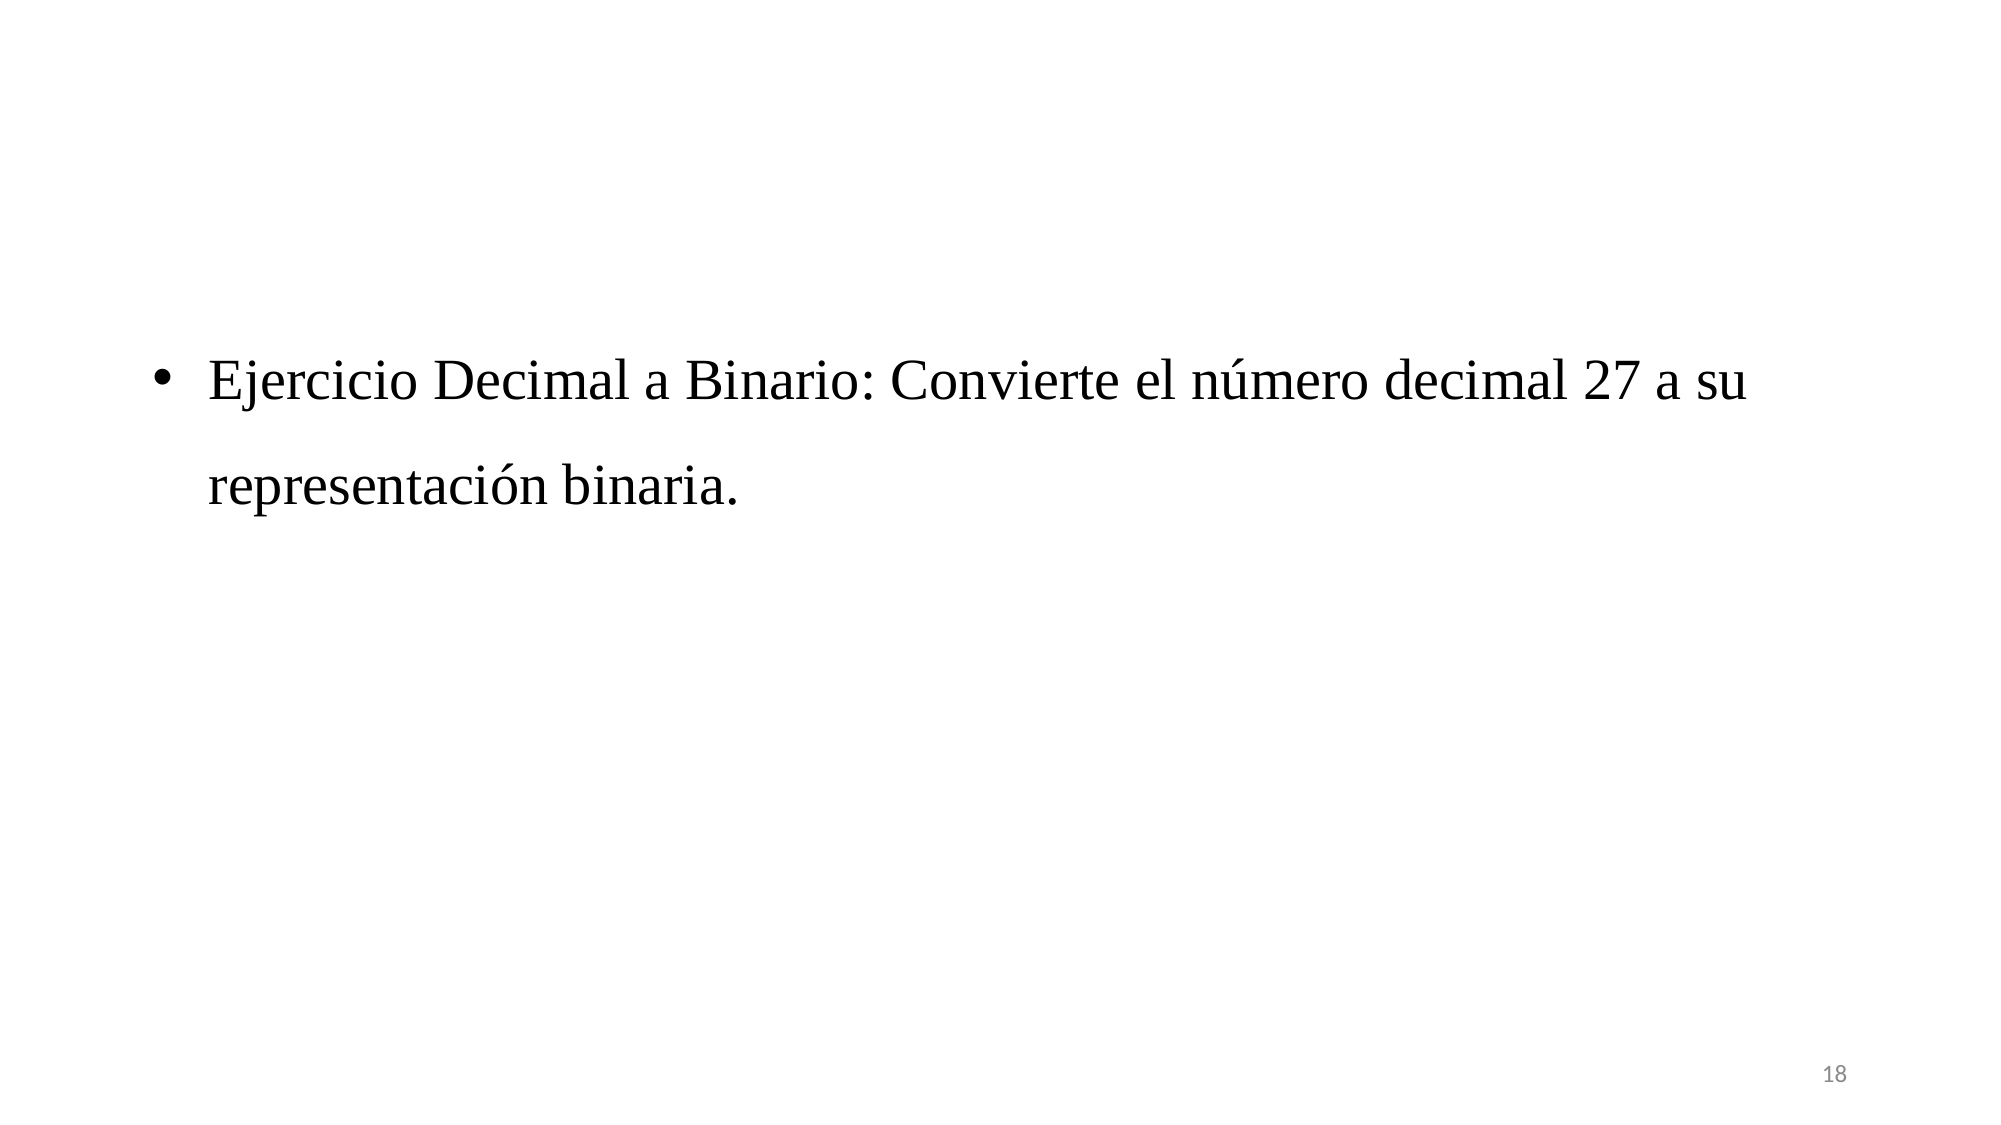

#
Ejercicio Decimal a Binario: Convierte el número decimal 27 a su representación binaria.

18